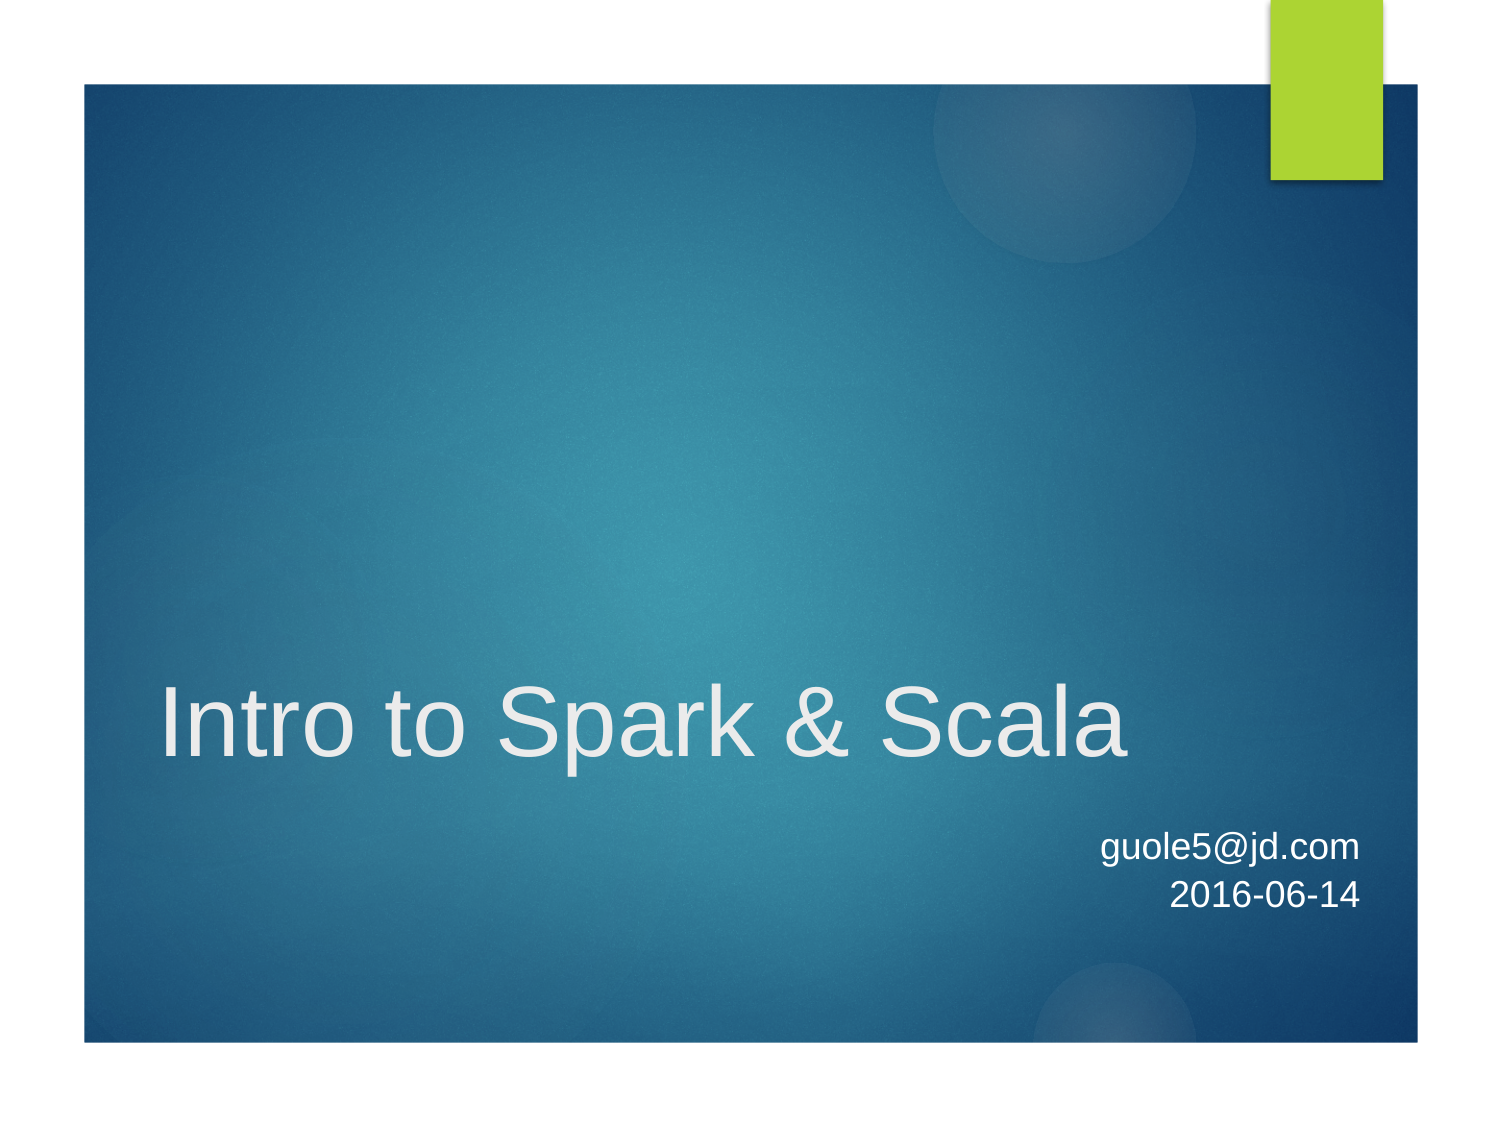

# Intro to Spark & Scala
guole5@jd.com
2016-06-14